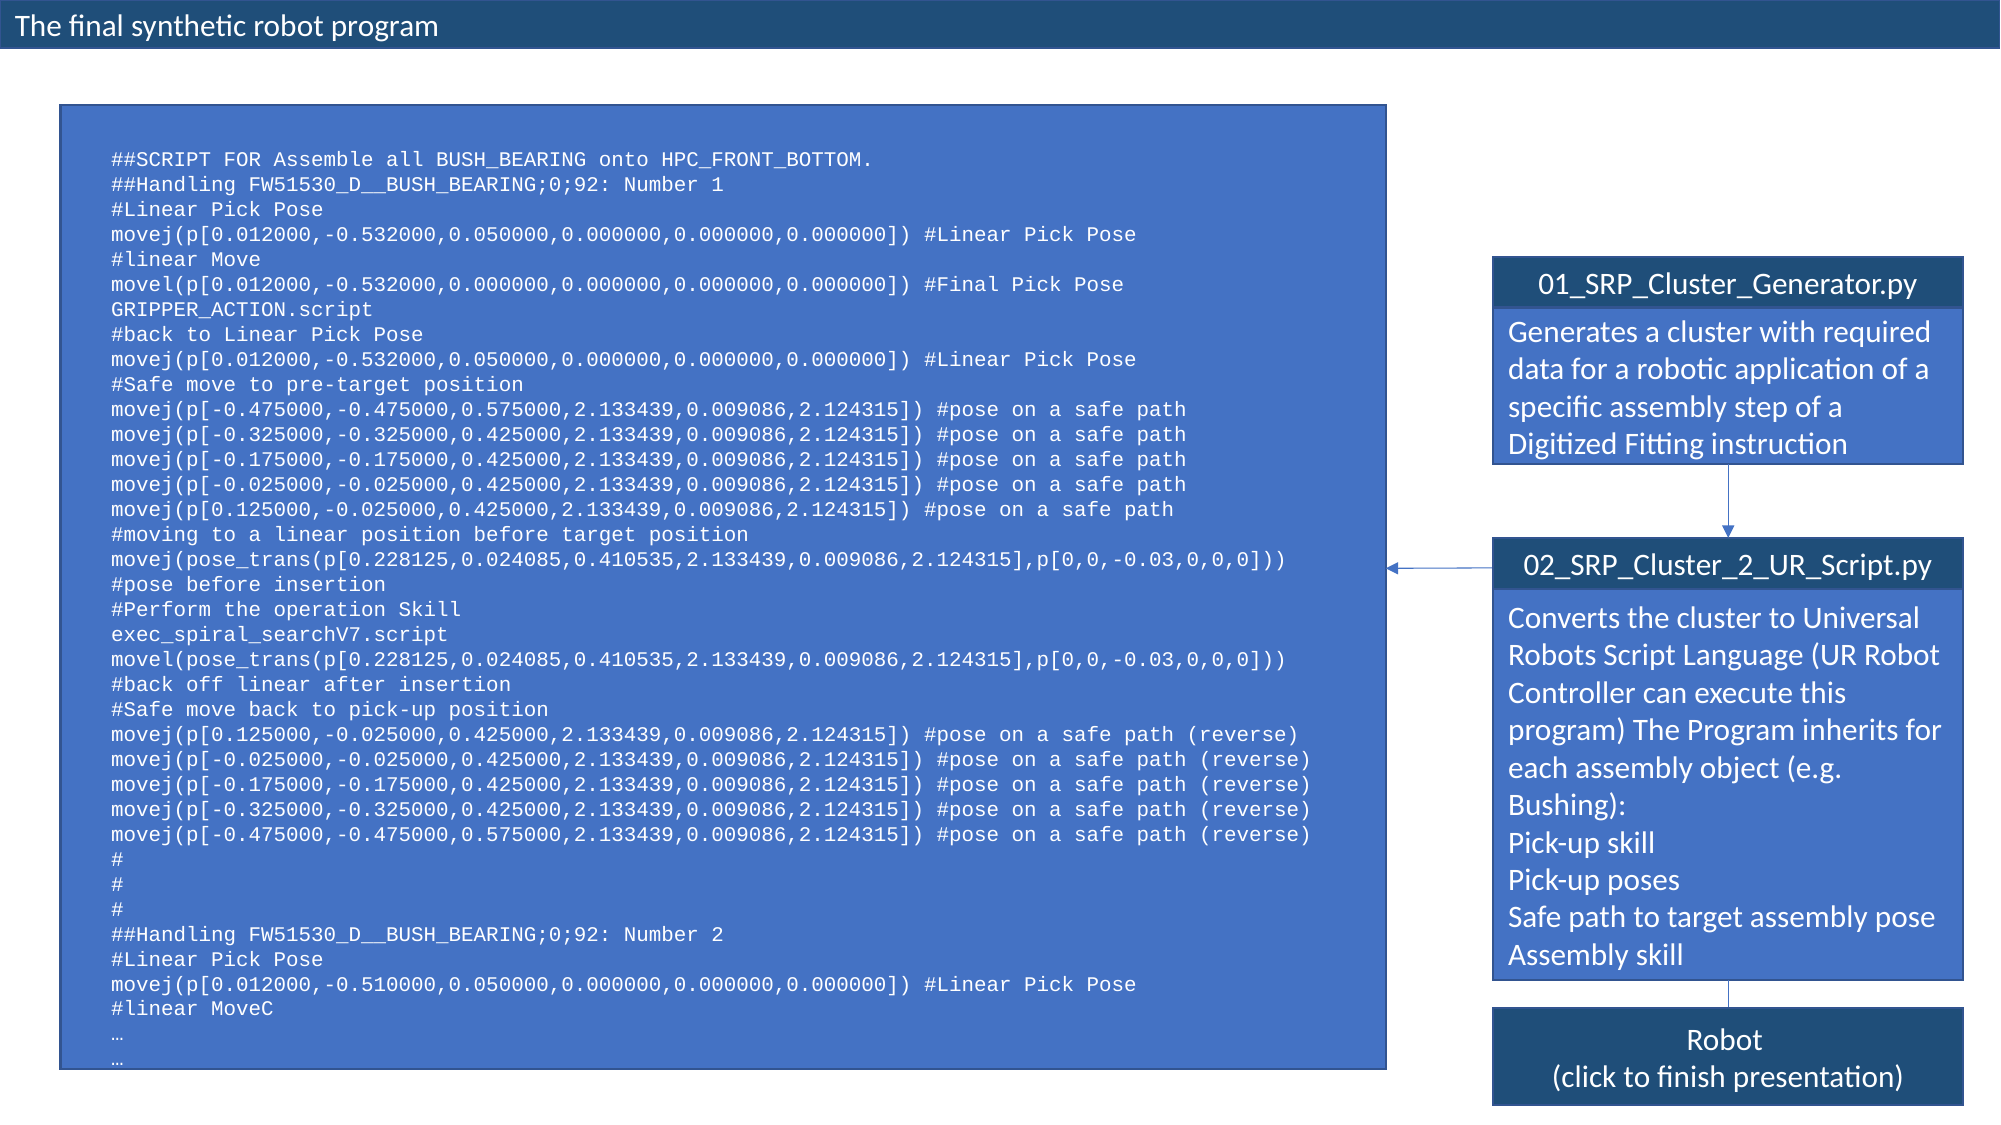

The final synthetic robot program

##SCRIPT FOR Assemble all BUSH_BEARING onto HPC_FRONT_BOTTOM.
##Handling FW51530_D__BUSH_BEARING;0;92: Number 1
#Linear Pick Pose
movej(p[0.012000,-0.532000,0.050000,0.000000,0.000000,0.000000]) #Linear Pick Pose
#linear Move
movel(p[0.012000,-0.532000,0.000000,0.000000,0.000000,0.000000]) #Final Pick Pose
GRIPPER_ACTION.script
#back to Linear Pick Pose
movej(p[0.012000,-0.532000,0.050000,0.000000,0.000000,0.000000]) #Linear Pick Pose
#Safe move to pre-target position
movej(p[-0.475000,-0.475000,0.575000,2.133439,0.009086,2.124315]) #pose on a safe path
movej(p[-0.325000,-0.325000,0.425000,2.133439,0.009086,2.124315]) #pose on a safe path
movej(p[-0.175000,-0.175000,0.425000,2.133439,0.009086,2.124315]) #pose on a safe path
movej(p[-0.025000,-0.025000,0.425000,2.133439,0.009086,2.124315]) #pose on a safe path
movej(p[0.125000,-0.025000,0.425000,2.133439,0.009086,2.124315]) #pose on a safe path
#moving to a linear position before target position
movej(pose_trans(p[0.228125,0.024085,0.410535,2.133439,0.009086,2.124315],p[0,0,-0.03,0,0,0])) #pose before insertion
#Perform the operation Skill
exec_spiral_searchV7.script
movel(pose_trans(p[0.228125,0.024085,0.410535,2.133439,0.009086,2.124315],p[0,0,-0.03,0,0,0])) #back off linear after insertion
#Safe move back to pick-up position
movej(p[0.125000,-0.025000,0.425000,2.133439,0.009086,2.124315]) #pose on a safe path (reverse)
movej(p[-0.025000,-0.025000,0.425000,2.133439,0.009086,2.124315]) #pose on a safe path (reverse)
movej(p[-0.175000,-0.175000,0.425000,2.133439,0.009086,2.124315]) #pose on a safe path (reverse)
movej(p[-0.325000,-0.325000,0.425000,2.133439,0.009086,2.124315]) #pose on a safe path (reverse)
movej(p[-0.475000,-0.475000,0.575000,2.133439,0.009086,2.124315]) #pose on a safe path (reverse)
#
#
#
##Handling FW51530_D__BUSH_BEARING;0;92: Number 2
#Linear Pick Pose
movej(p[0.012000,-0.510000,0.050000,0.000000,0.000000,0.000000]) #Linear Pick Pose
#linear MoveC
…
…

01_SRP_Cluster_Generator.py
Generates a cluster with required data for a robotic application of a specific assembly step of a Digitized Fitting instruction
02_SRP_Cluster_2_UR_Script.py
Converts the cluster to Universal Robots Script Language (UR Robot Controller can execute this program) The Program inherits for each assembly object (e.g. Bushing):
Pick-up skill
Pick-up poses
Safe path to target assembly pose
Assembly skill
Robot
(click to finish presentation)